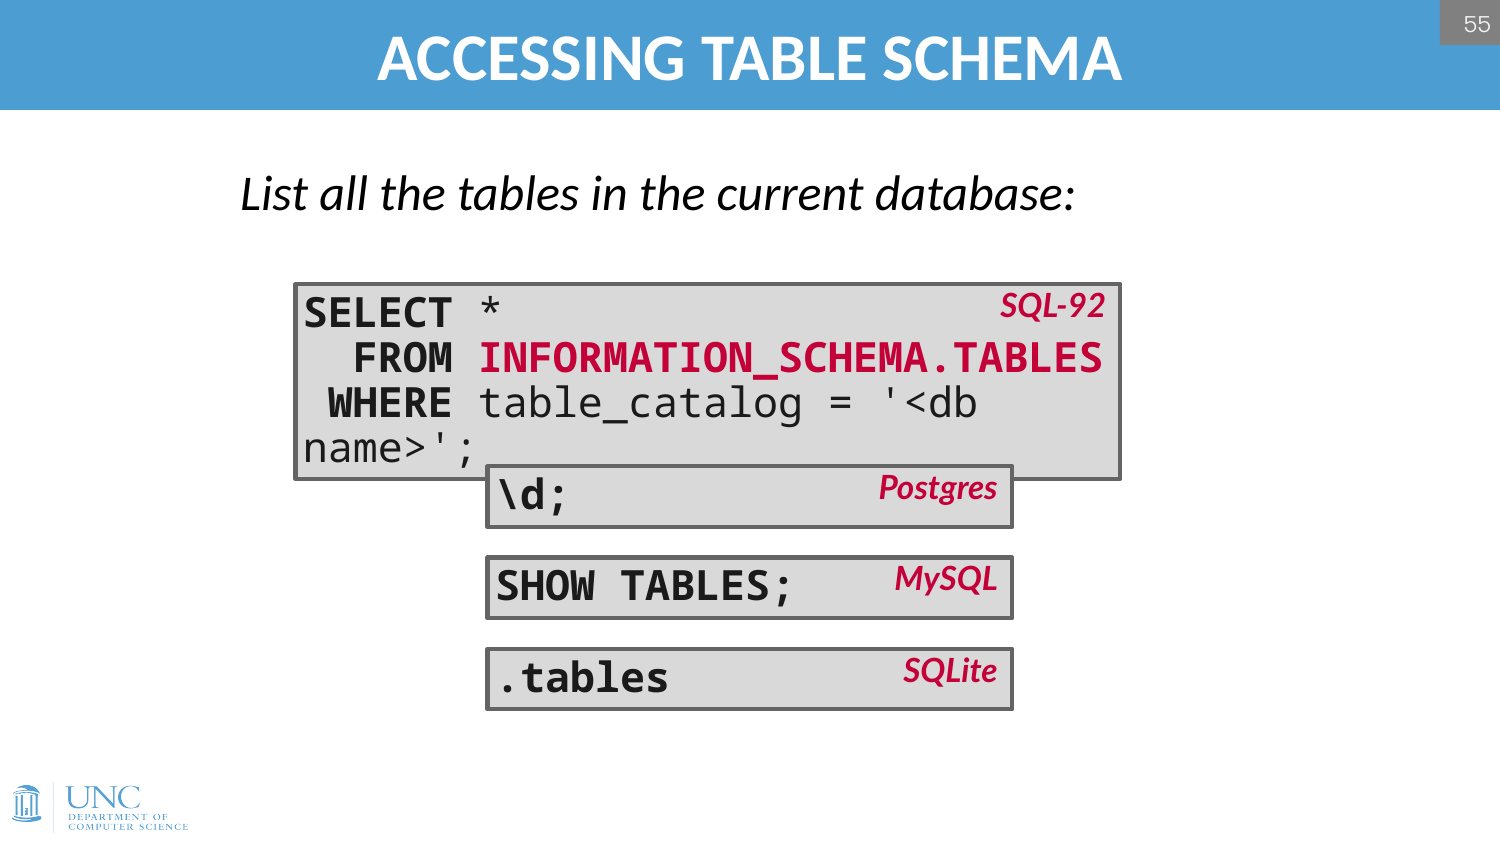

55
# ACCESSING TABLE SCHEMA
List all the tables in the current database:
SELECT *
  FROM INFORMATION_SCHEMA.TABLES
 WHERE table_catalog = '<db name>';
SQL-92
\d;
Postgres
SHOW TABLES;
MySQL
.tables
SQLite